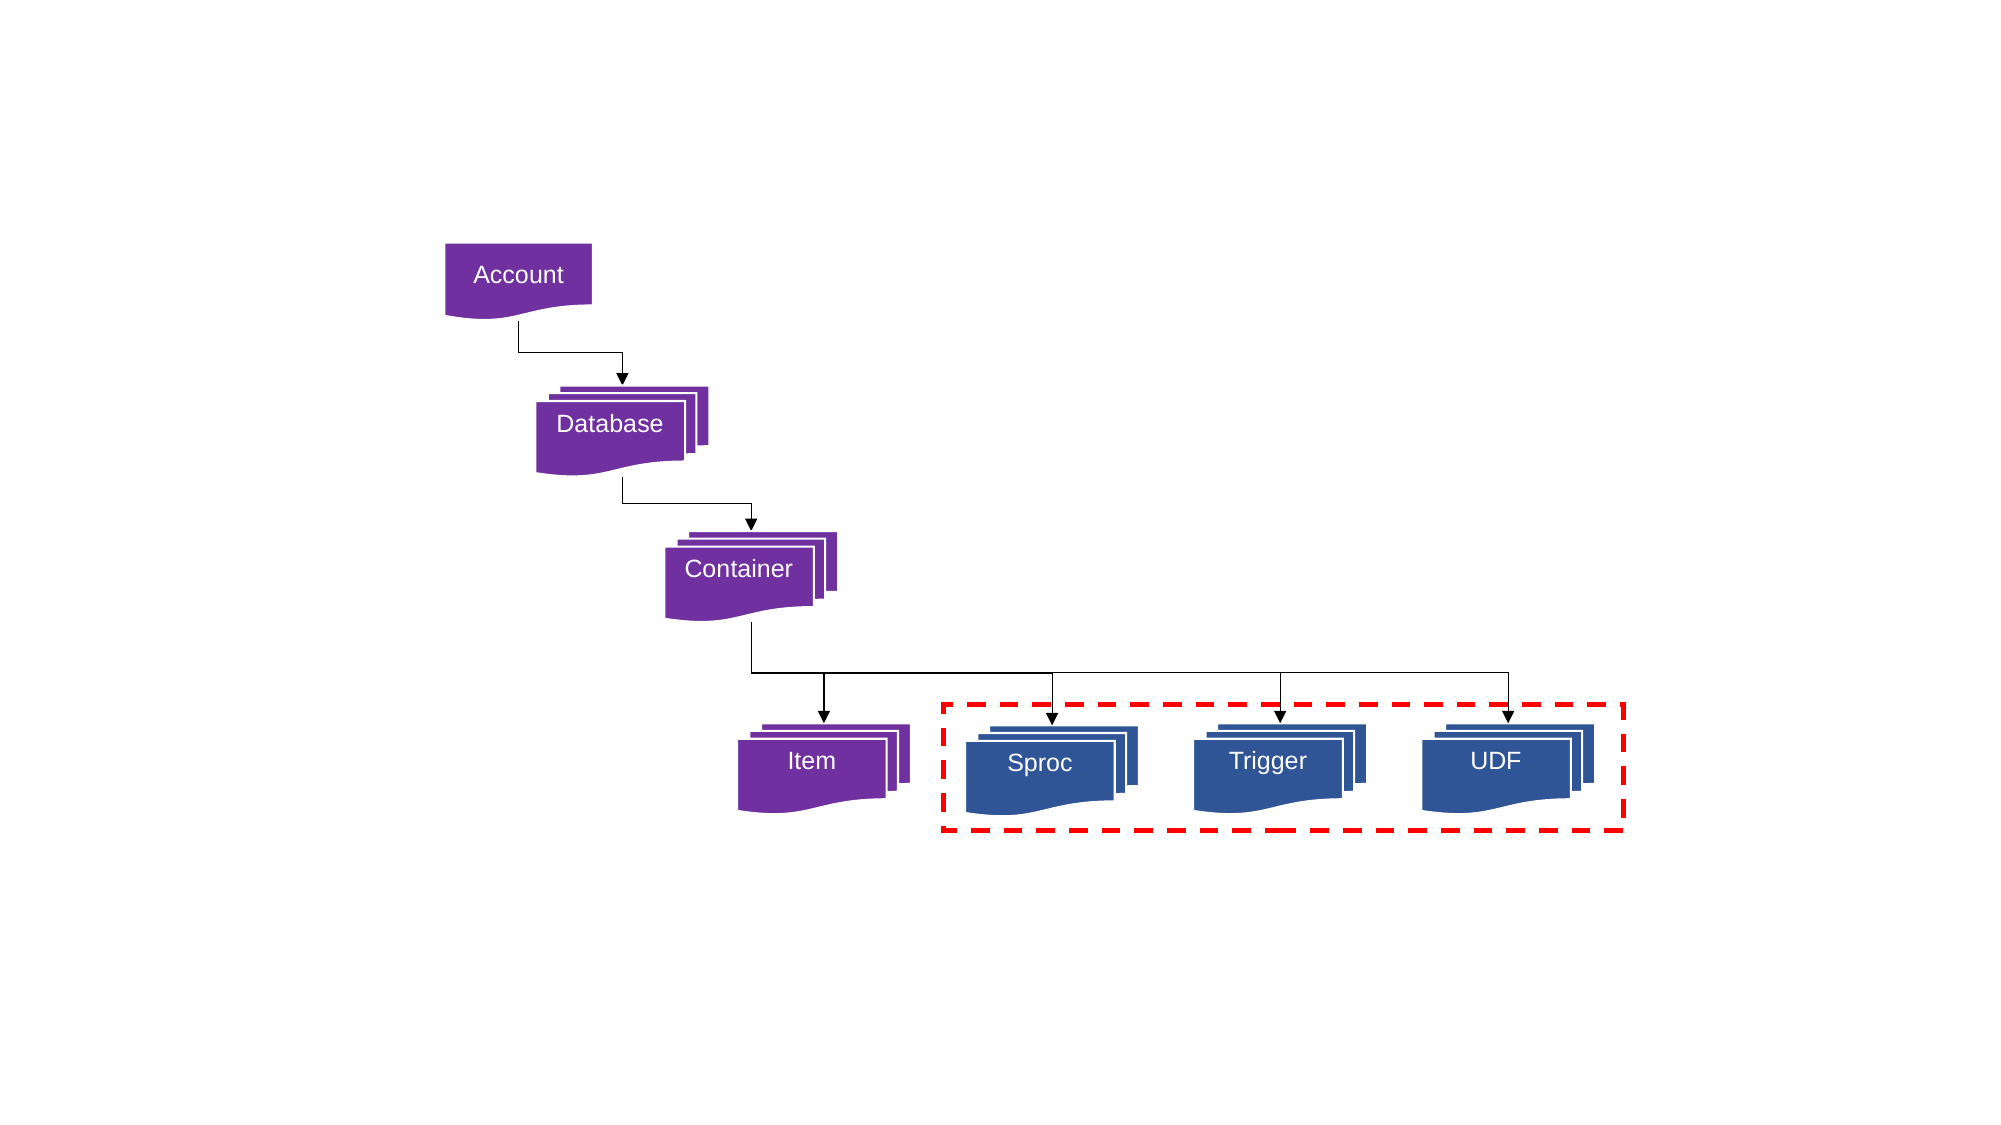

Account
Database

Container

UDF

Trigger

Item

Sproc